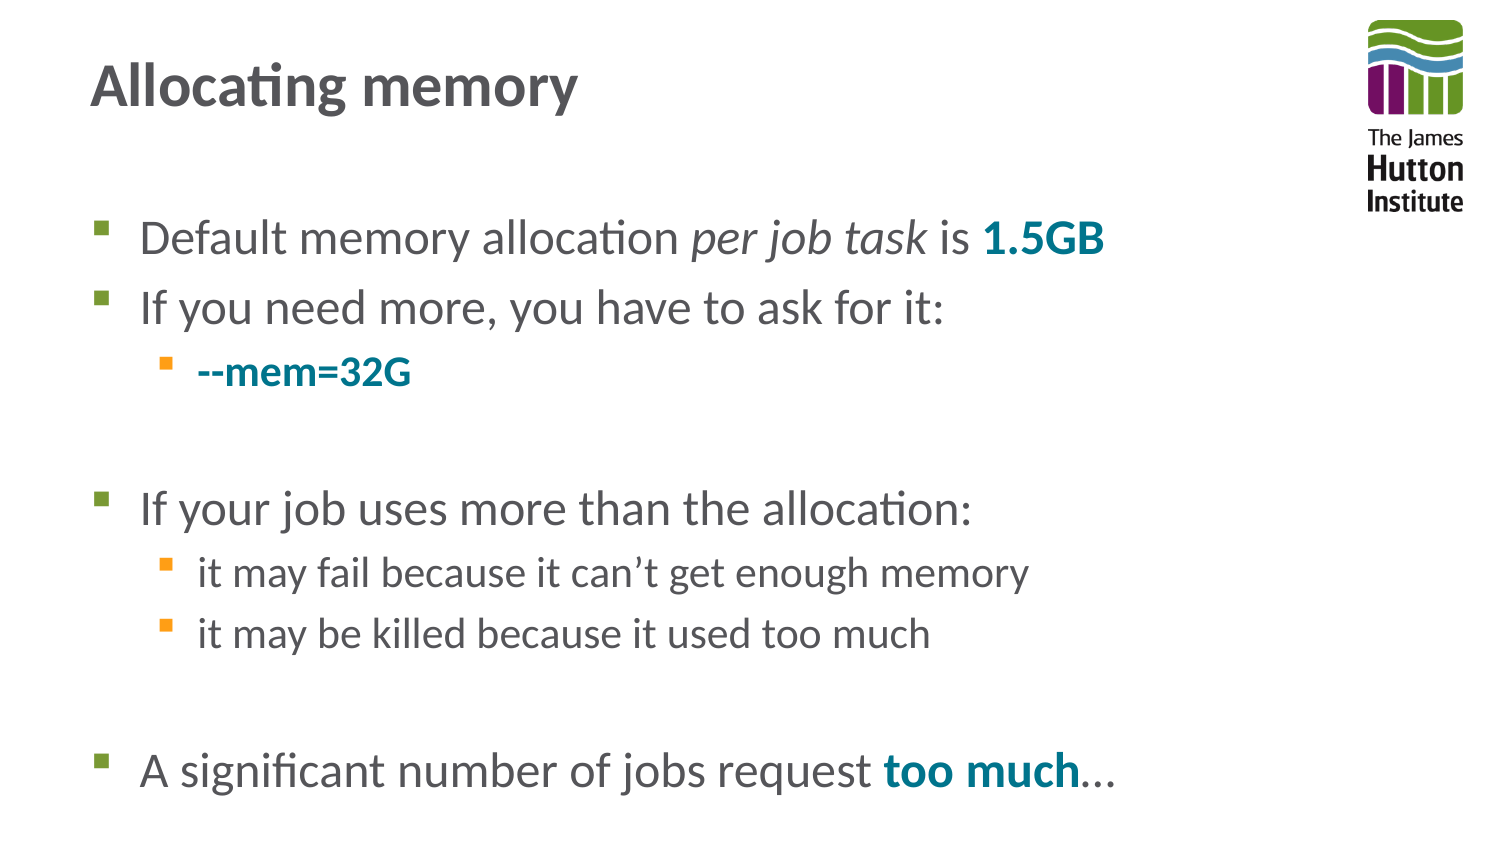

# Allocating memory
Default memory allocation per job task is 1.5GB
If you need more, you have to ask for it:
--mem=32G

If your job uses more than the allocation:
it may fail because it can’t get enough memory
it may be killed because it used too much

A significant number of jobs request too much…